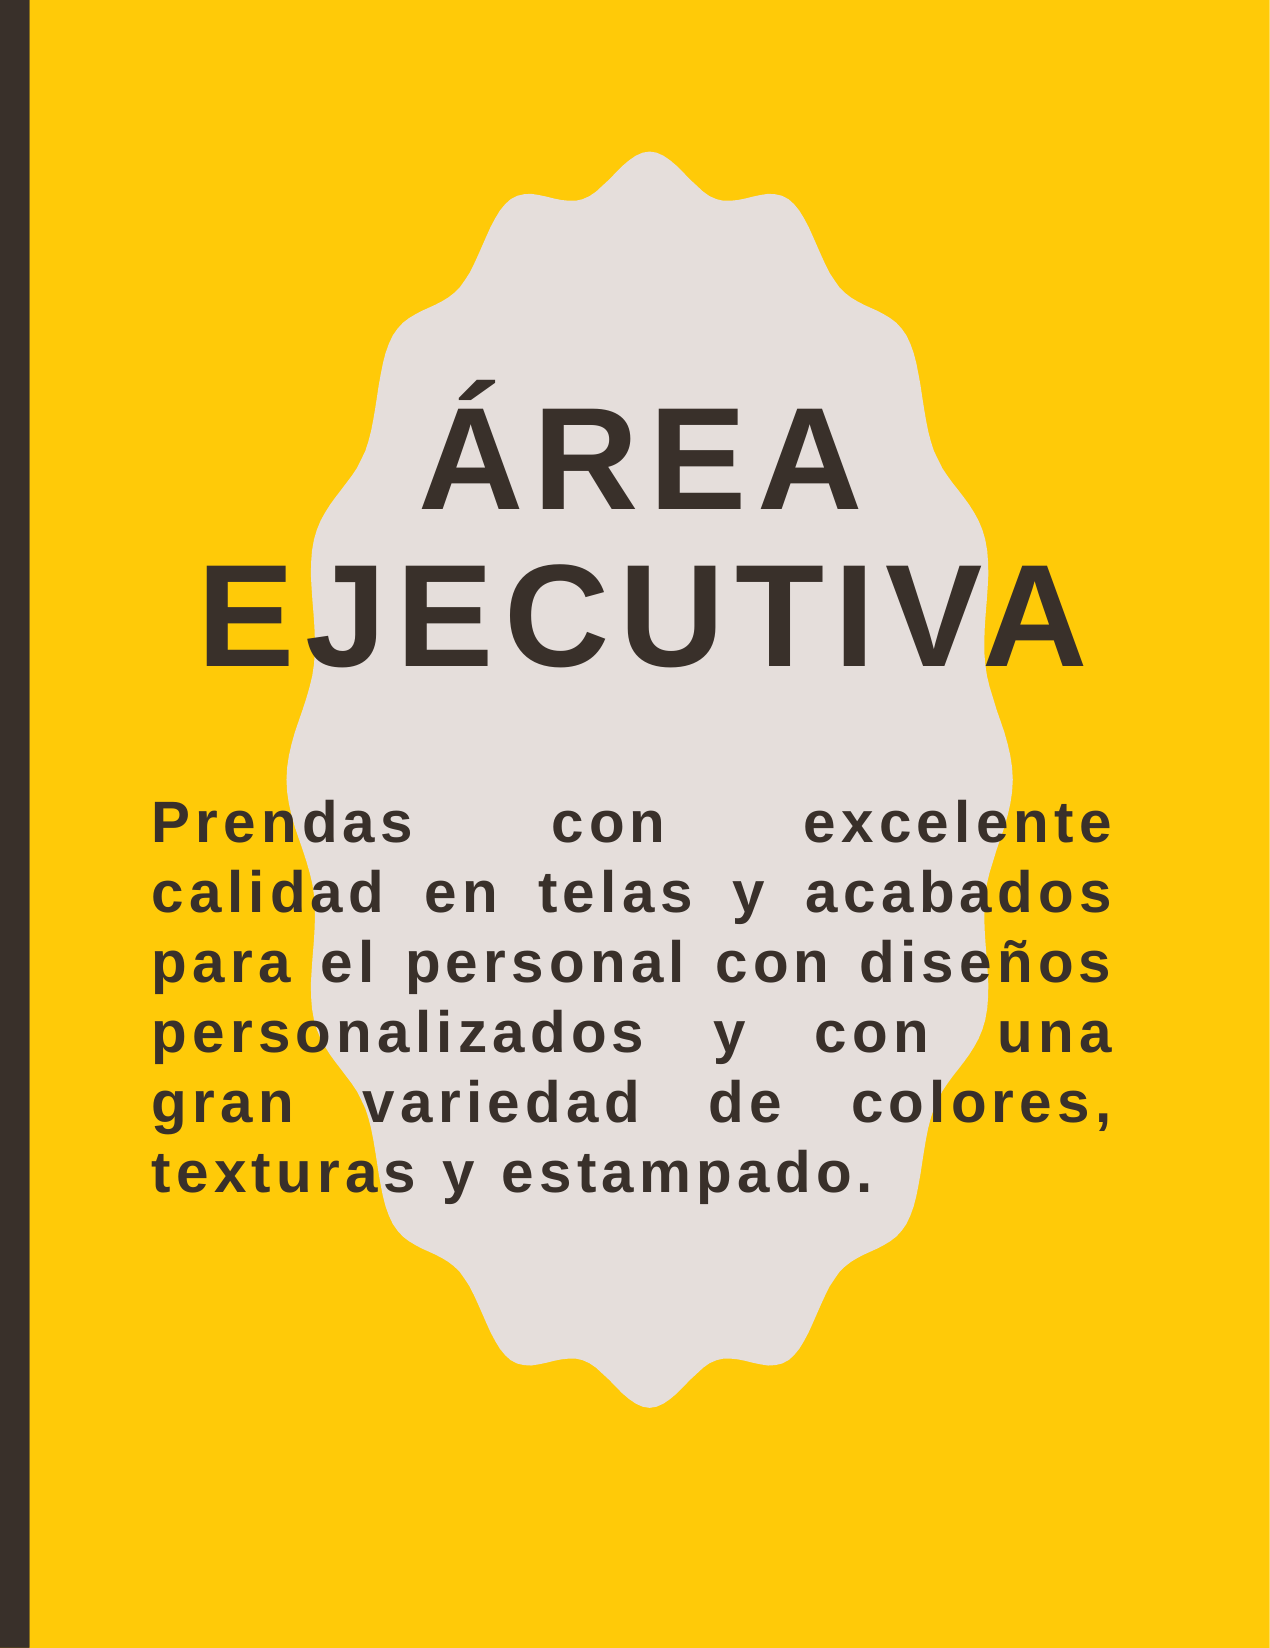

# área ejecutiva
Prendas con excelente calidad en telas y acabados para el personal con diseños personalizados y con una gran variedad de colores, texturas y estampado.